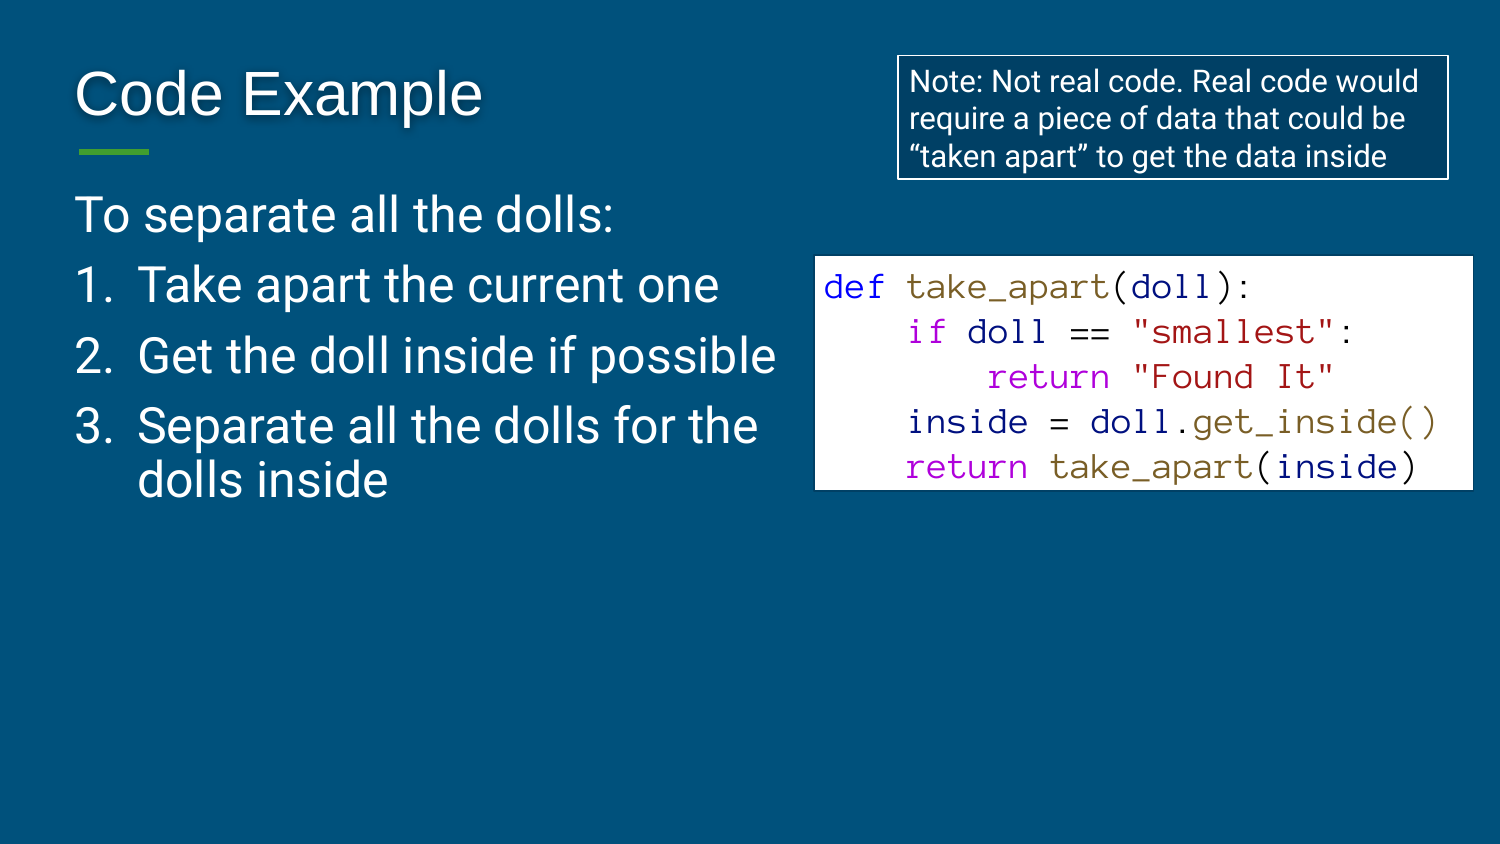

# Code Example
Note: Not real code. Real code would require a piece of data that could be “taken apart” to get the data inside
To separate all the dolls:
Take apart the current one
Get the doll inside if possible
Separate all the dolls for the dolls inside
def take_apart(doll):
    if doll == "smallest":
        return "Found It"
    inside = doll.get_inside()
    return take_apart(inside)